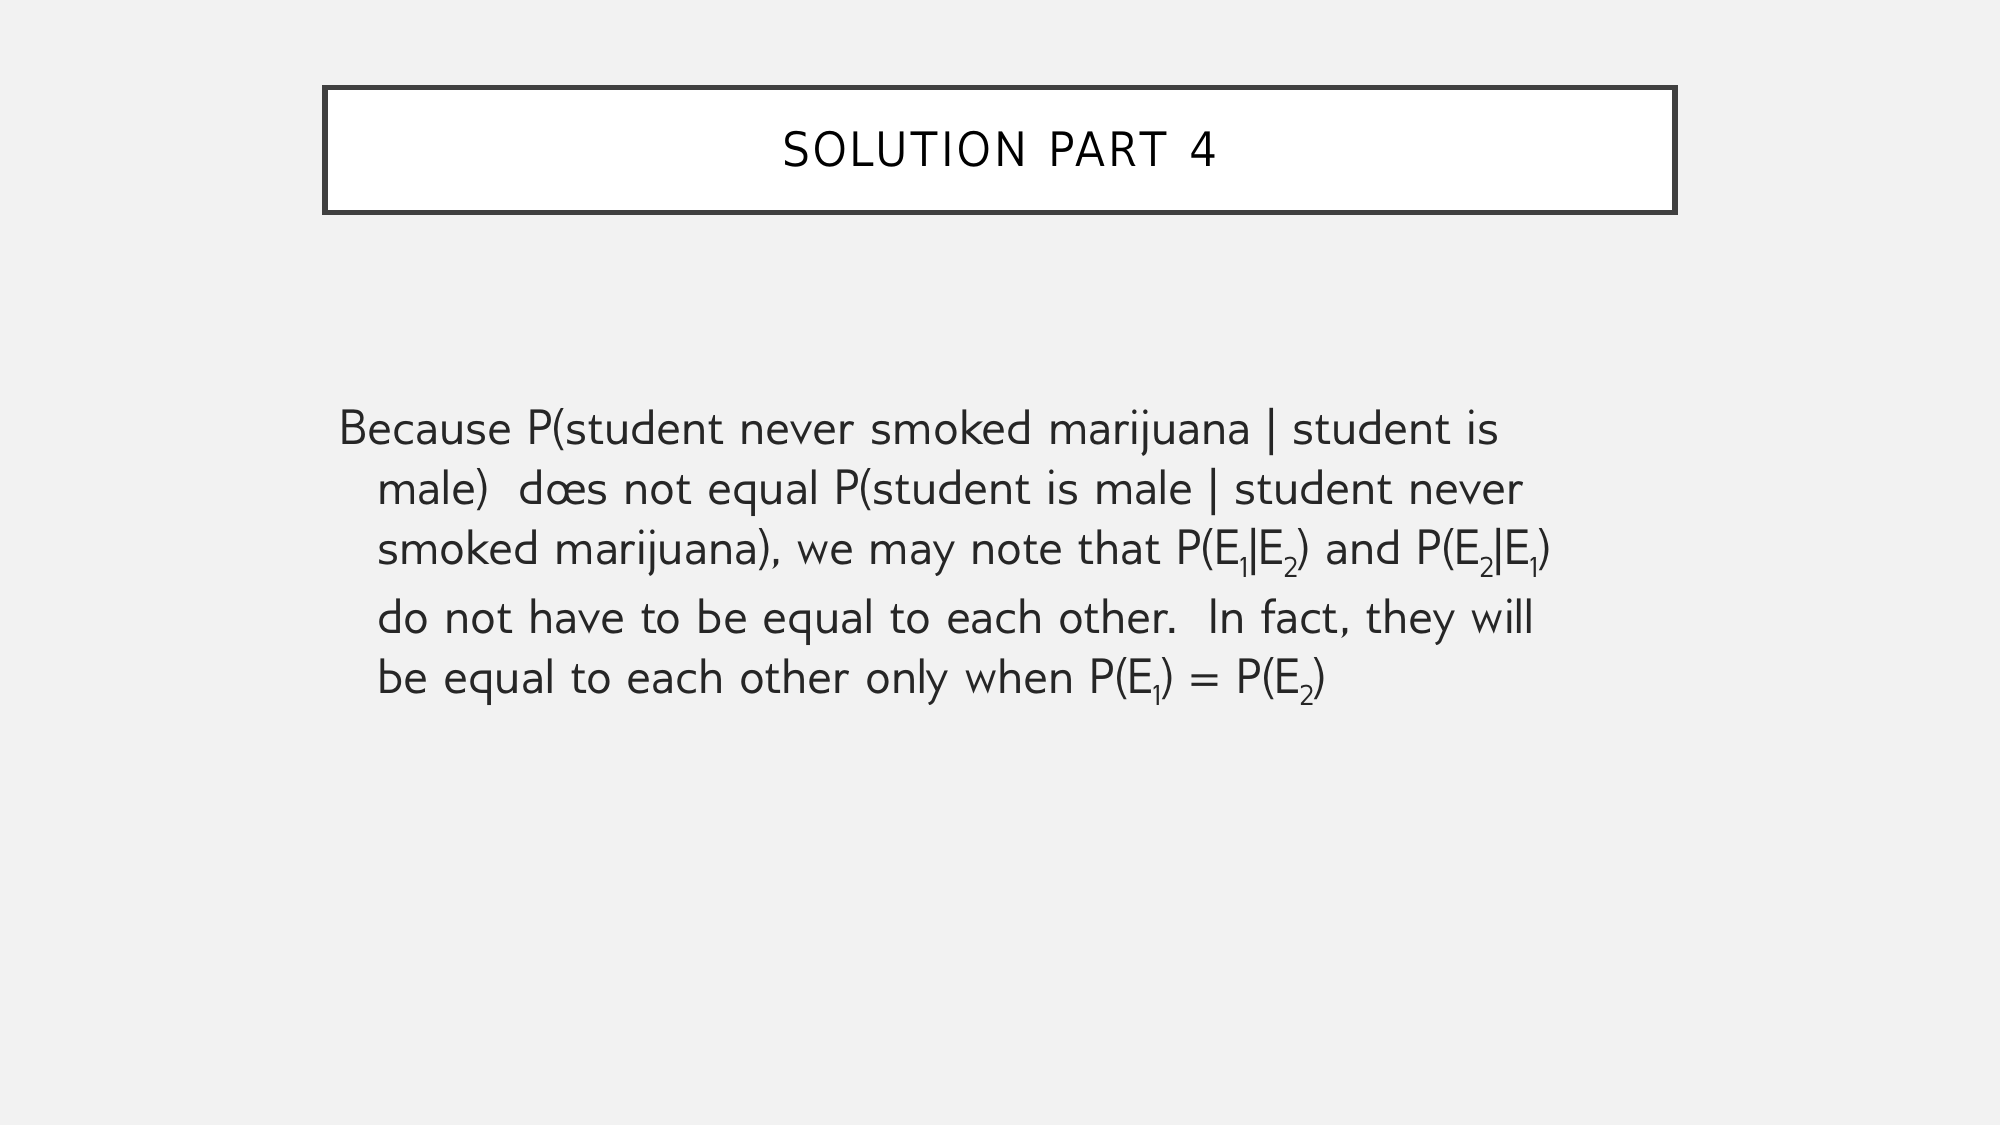

Solution Part 4
Because P(student never smoked marijuana | student is male)  does not equal P(student is male | student never smoked marijuana), we may note that P(E1|E2) and P(E2|E1) do not have to be equal to each other.  In fact, they will be equal to each other only when P(E1) = P(E2)